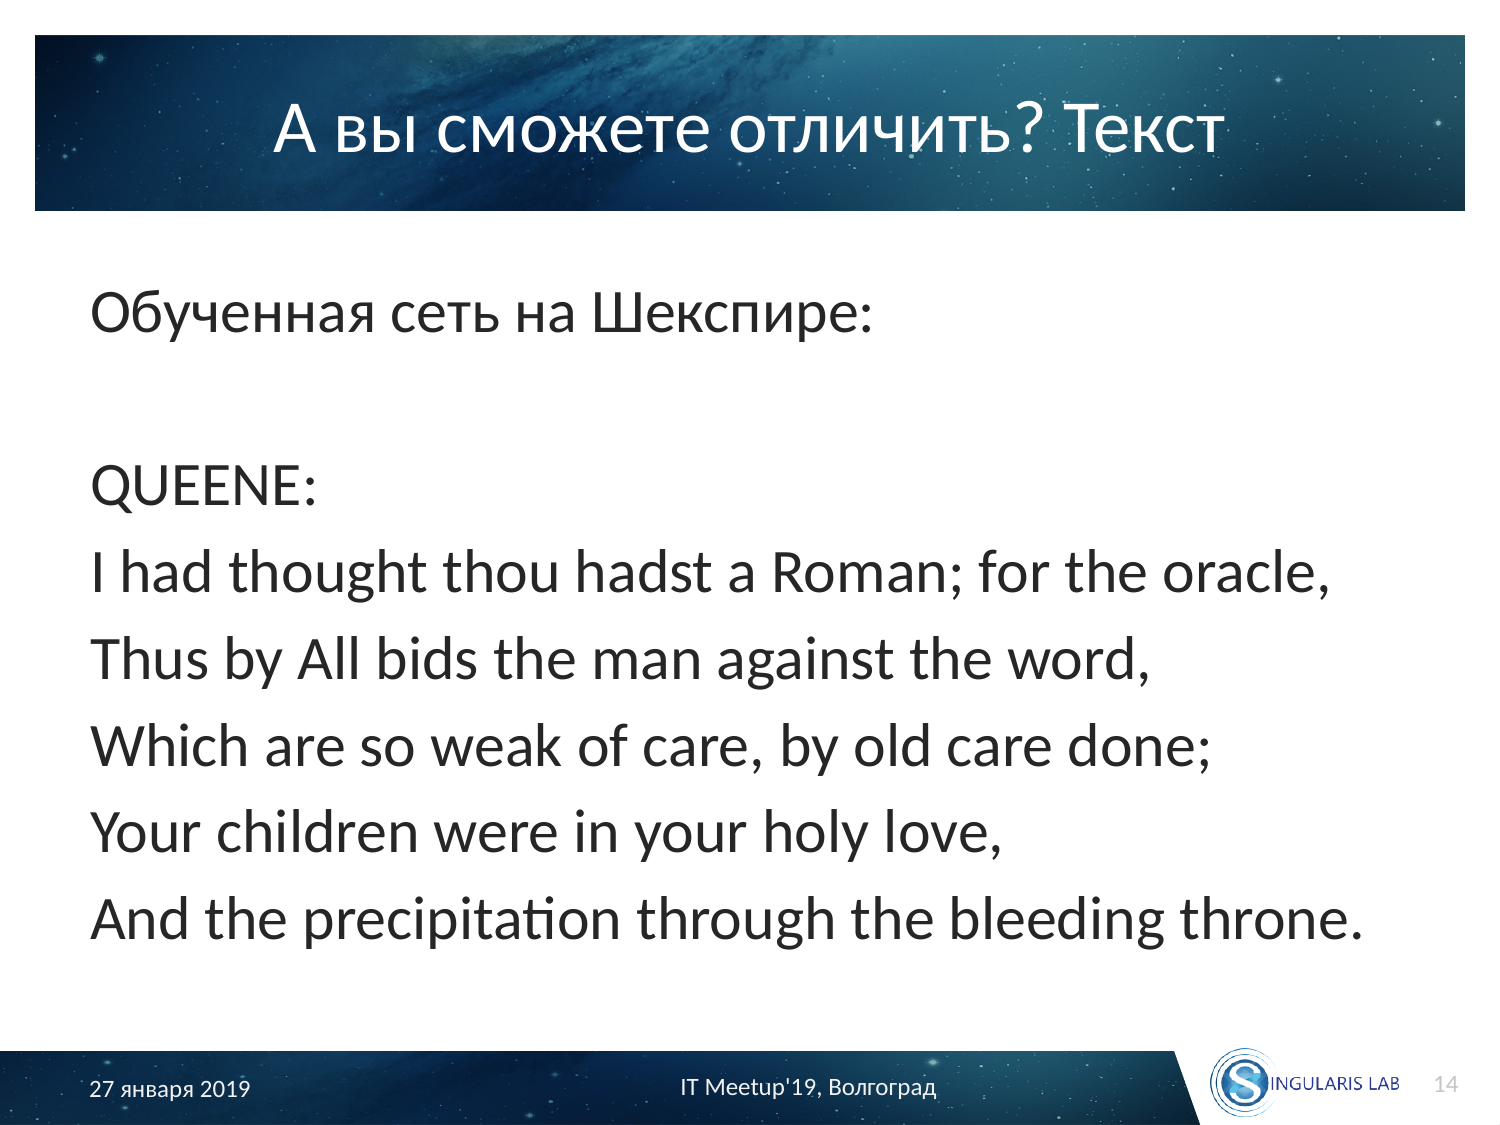

# А вы сможете отличить? Текст
Обученная сеть на Шекспире:

QUEENE:
I had thought thou hadst a Roman; for the oracle,
Thus by All bids the man against the word,
Which are so weak of care, by old care done;
Your children were in your holy love,
And the precipitation through the bleeding throne.
14
IT Meetup'19, Волгоград
27 января 2019